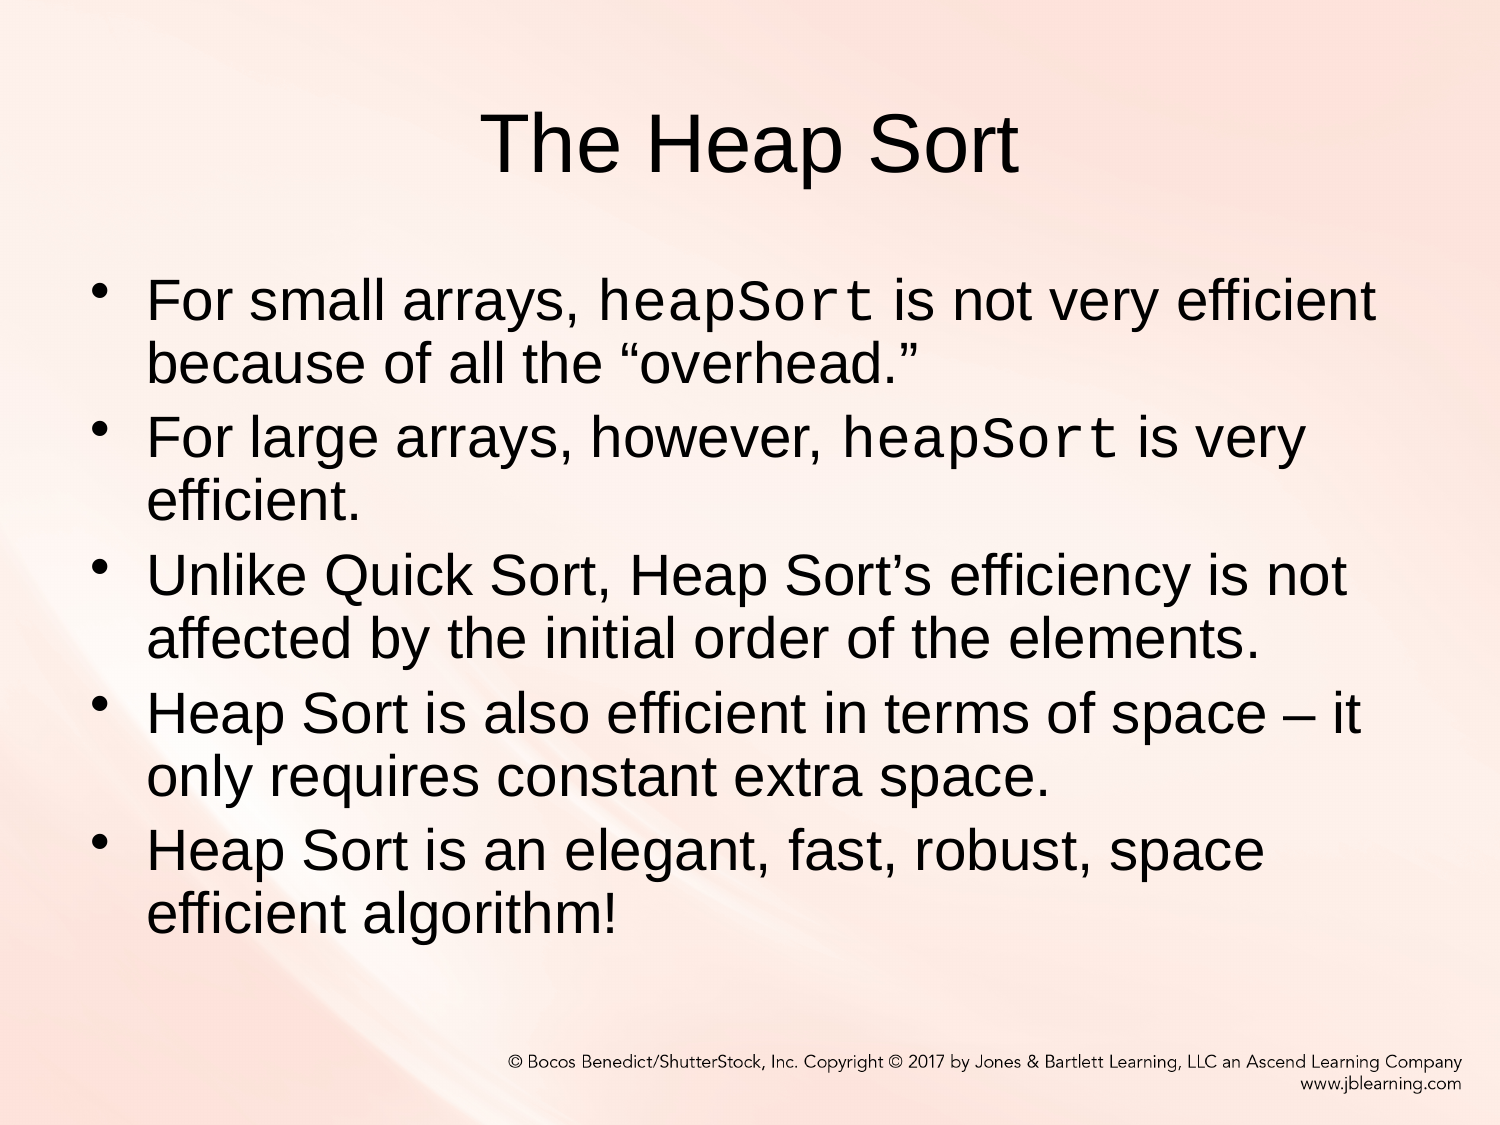

# The Heap Sort
For small arrays, heapSort is not very efficient because of all the “overhead.”
For large arrays, however, heapSort is very efficient.
Unlike Quick Sort, Heap Sort’s efficiency is not affected by the initial order of the elements.
Heap Sort is also efficient in terms of space – it only requires constant extra space.
Heap Sort is an elegant, fast, robust, space efficient algorithm!